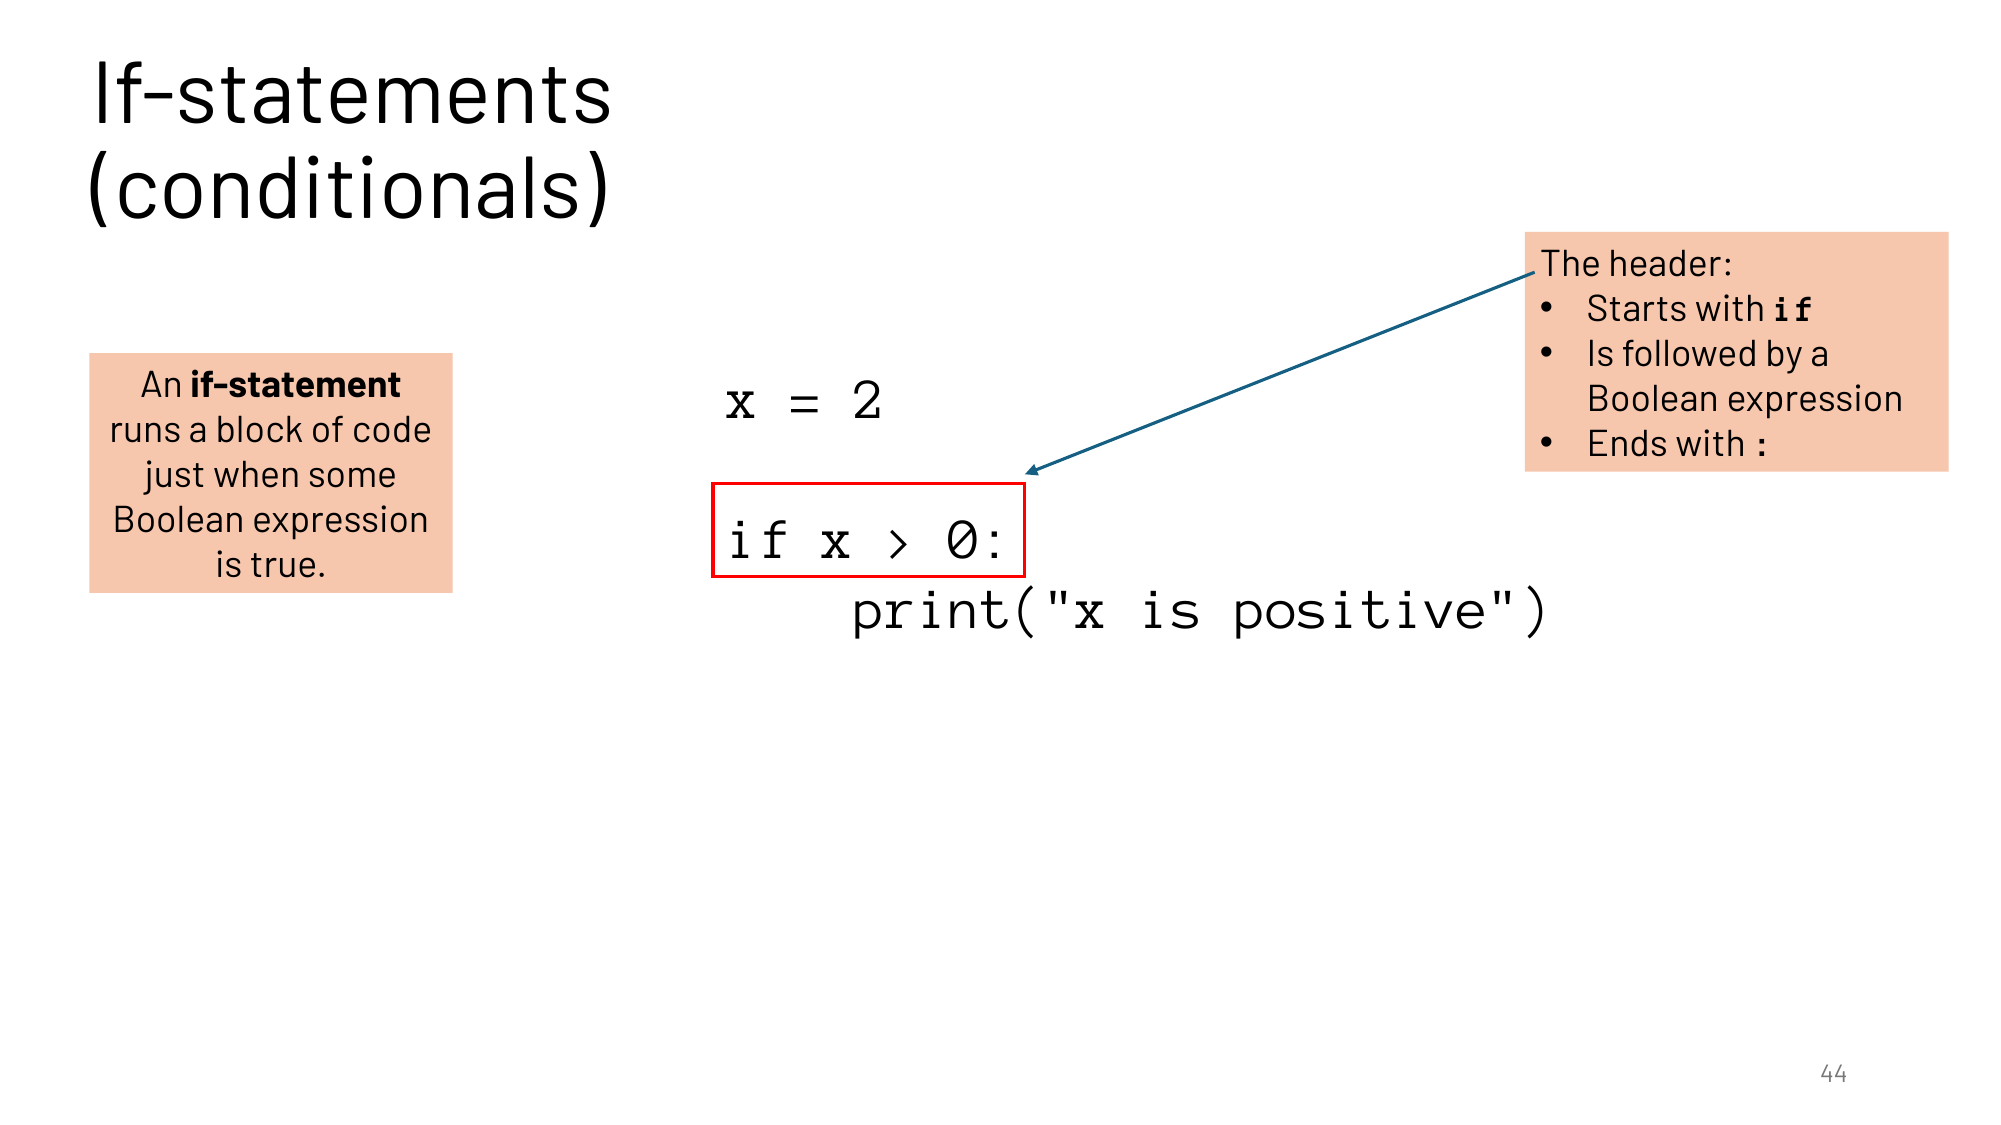

# If-statements (conditionals)
The header:
Starts with if
Is followed by a Boolean expression
Ends with :
An if-statement runs a block of code just when some Boolean expression is true.
x = 2

if x > 0:
    print("x is positive")

44